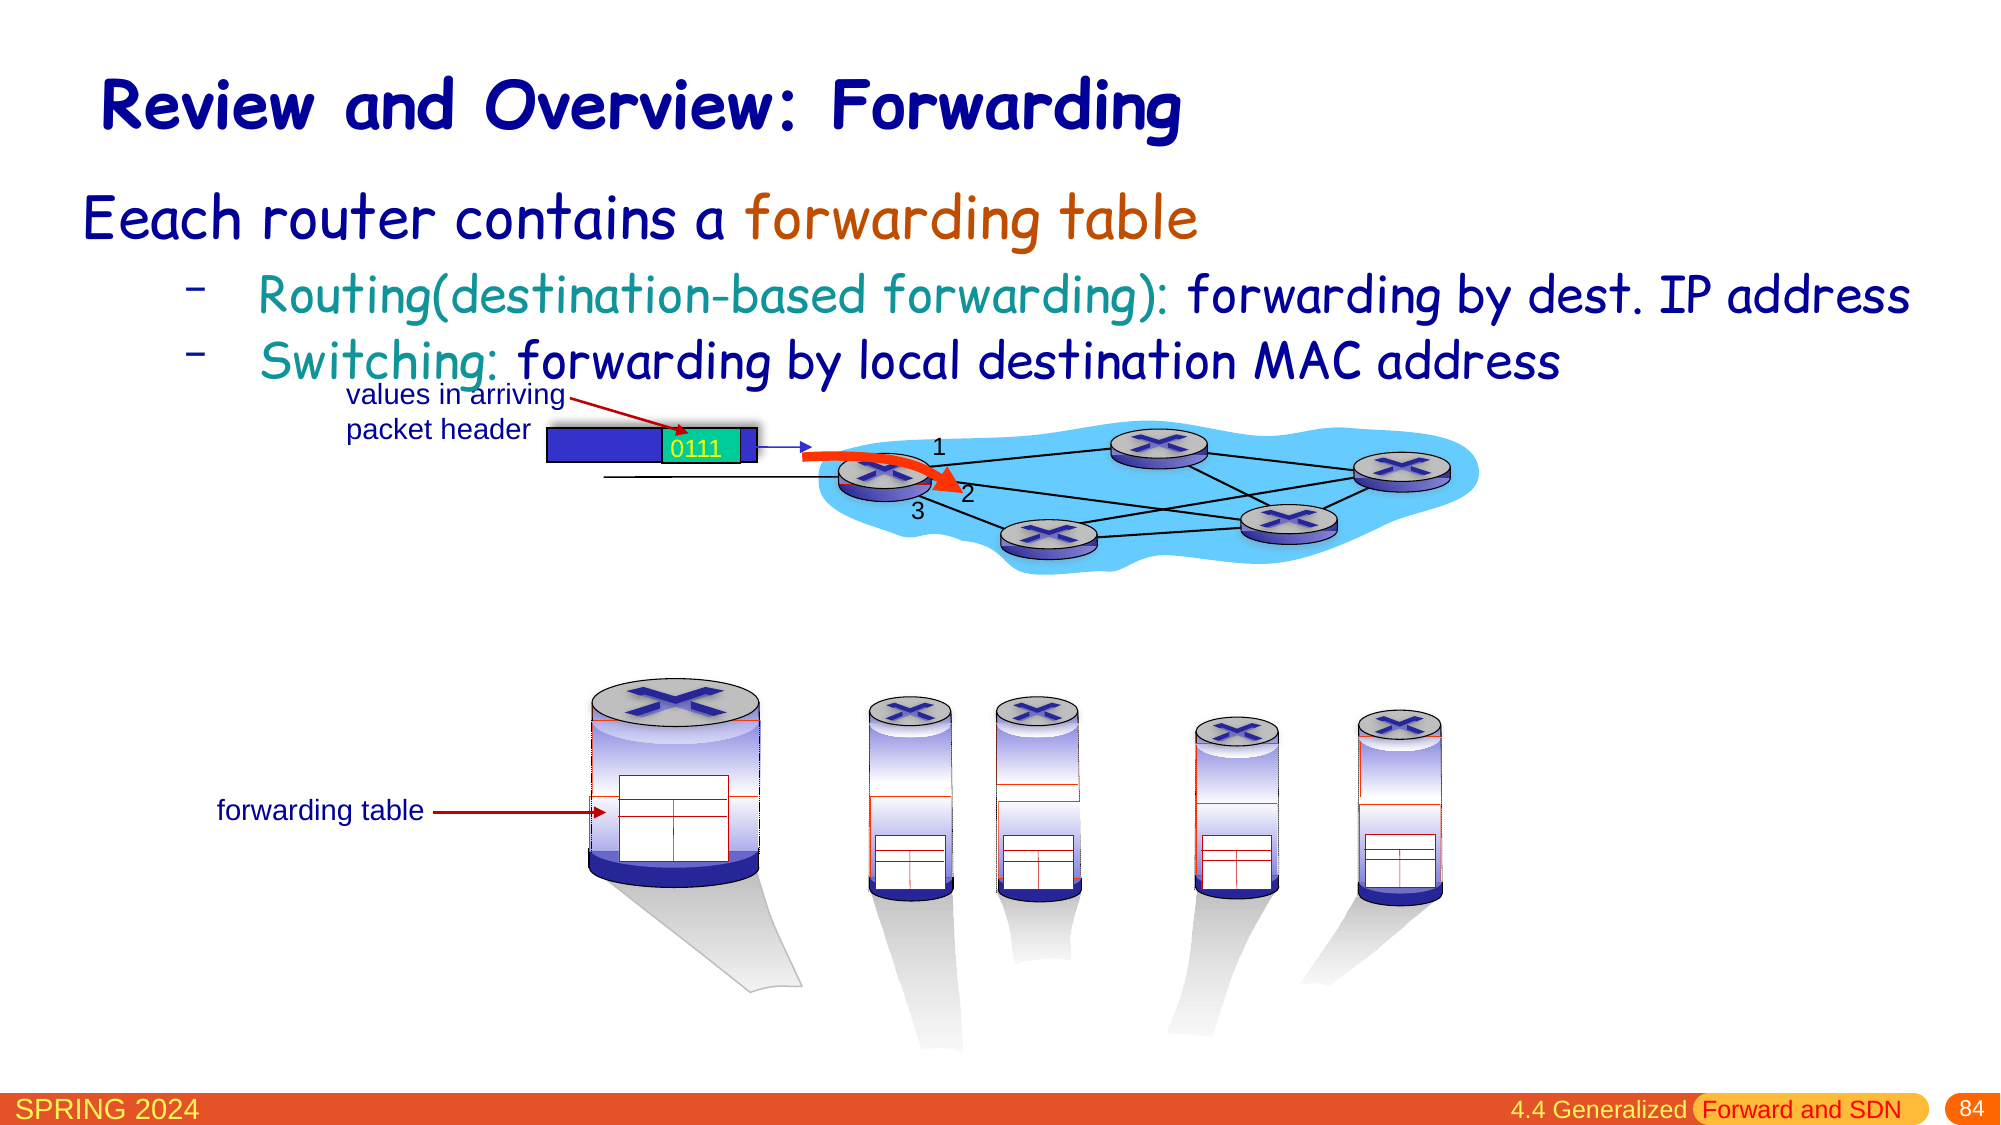

# Review and Overview: Forwarding
Eeach router contains a forwarding table
Routing(destination-based forwarding): forwarding by dest. IP address
Switching: forwarding by local destination MAC address
values in arriving
packet header

0111

1

2
3

forwarding table
4.4 Generalized  Forward and SDN